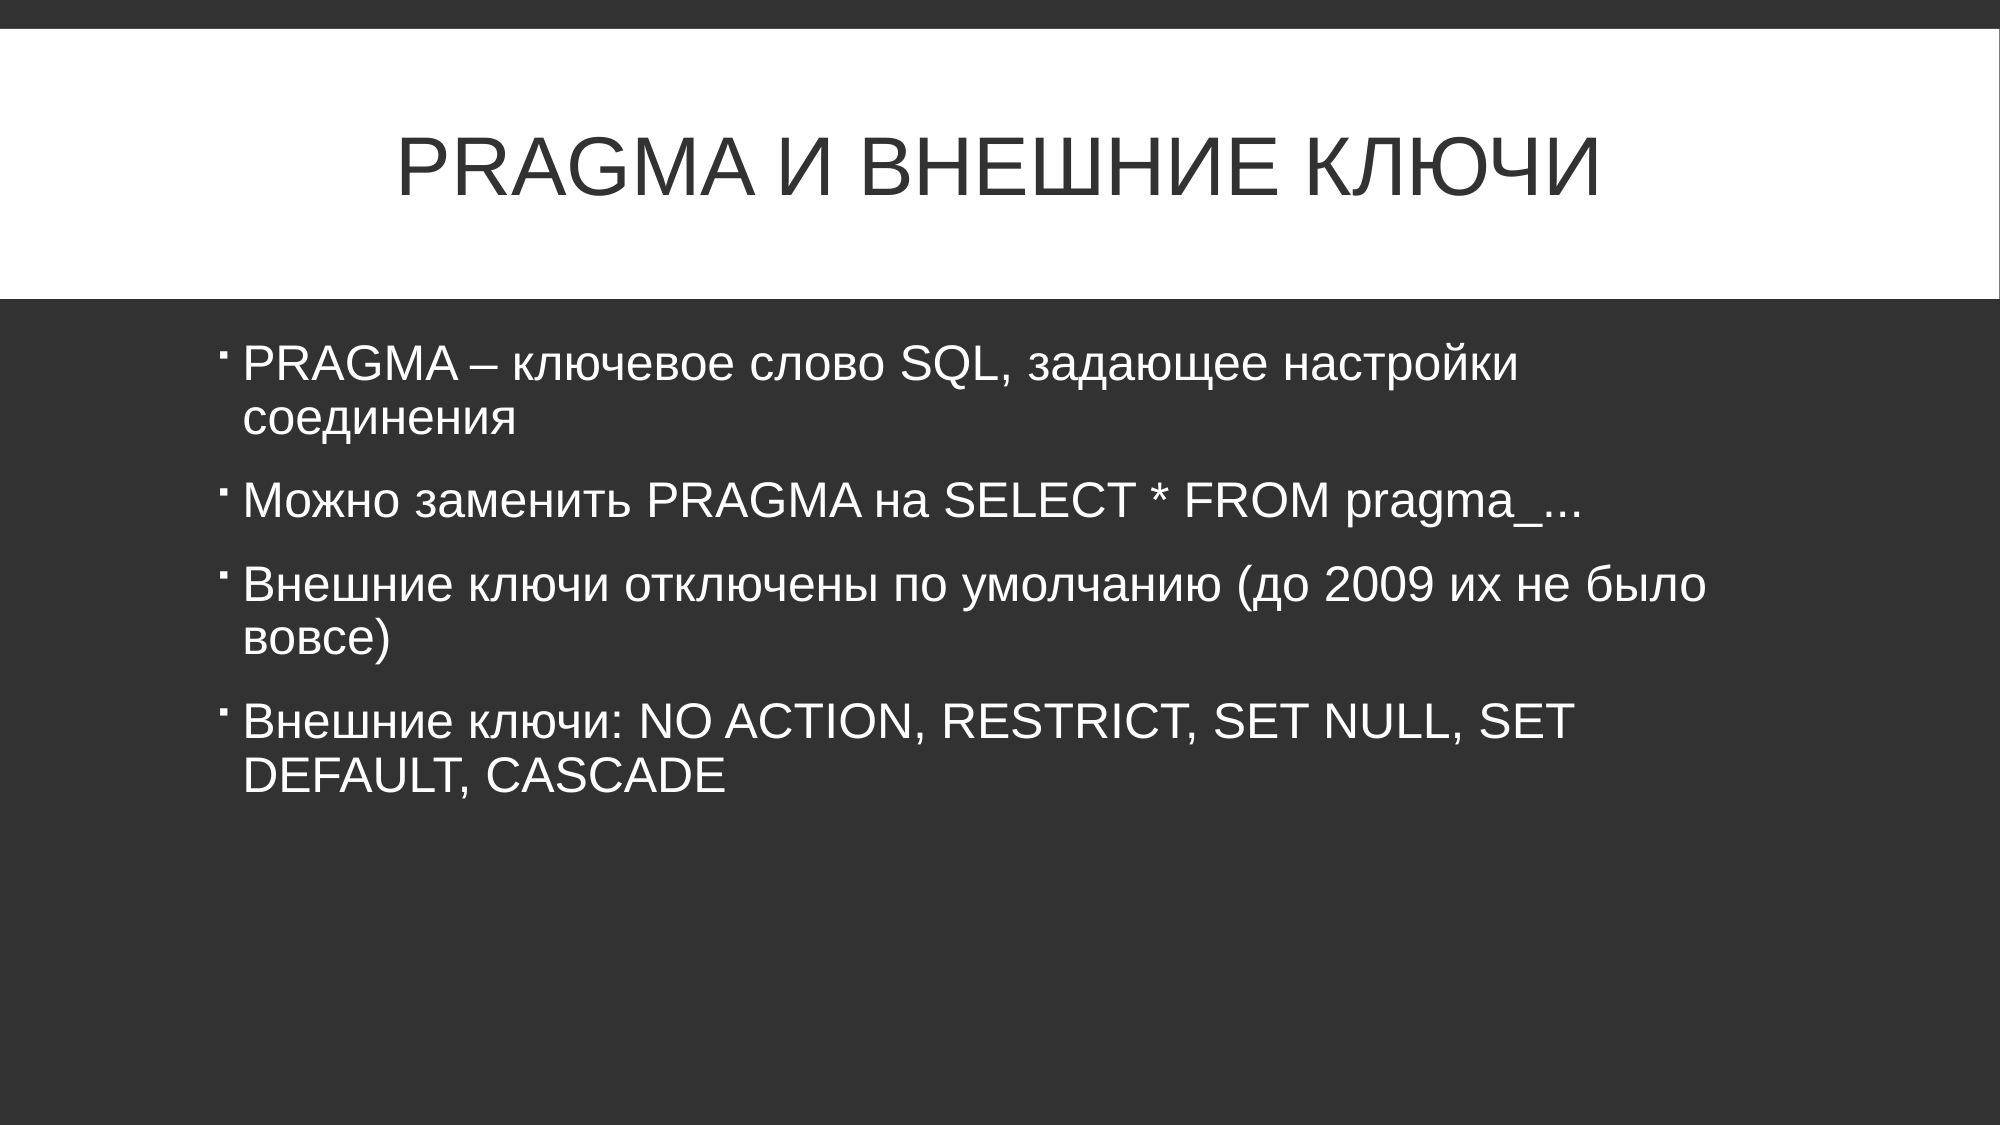

# PRAGMA и внешние ключи
PRAGMA – ключевое слово SQL, задающее настройки соединения
Можно заменить PRAGMA на SELECT * FROM pragma_...
Внешние ключи отключены по умолчанию (до 2009 их не было вовсе)
Внешние ключи: NO ACTION, RESTRICT, SET NULL, SET DEFAULT, CASCADE